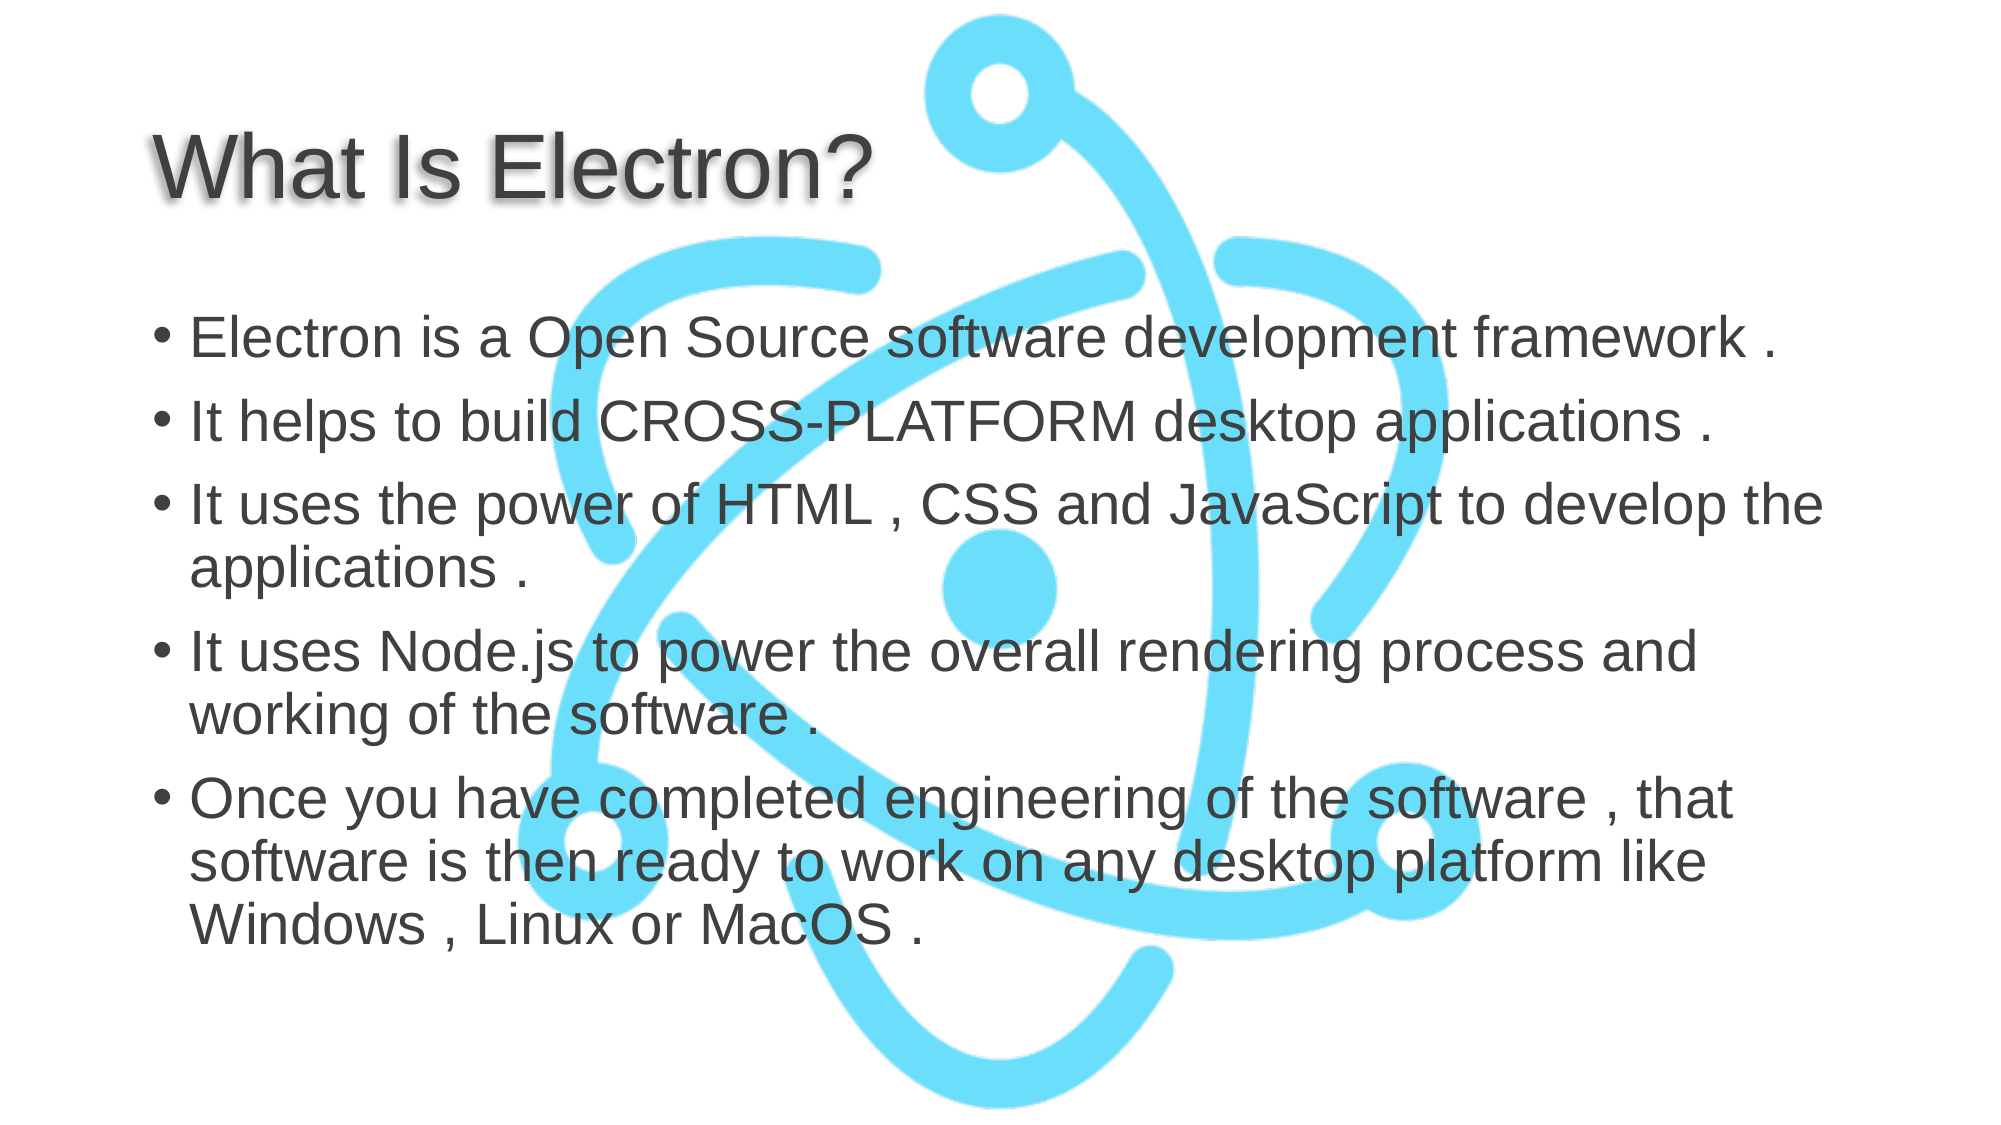

# What Is Electron?
Electron is a Open Source software development framework .
It helps to build CROSS-PLATFORM desktop applications .
It uses the power of HTML , CSS and JavaScript to develop the applications .
It uses Node.js to power the overall rendering process and working of the software .
Once you have completed engineering of the software , that software is then ready to work on any desktop platform like Windows , Linux or MacOS .